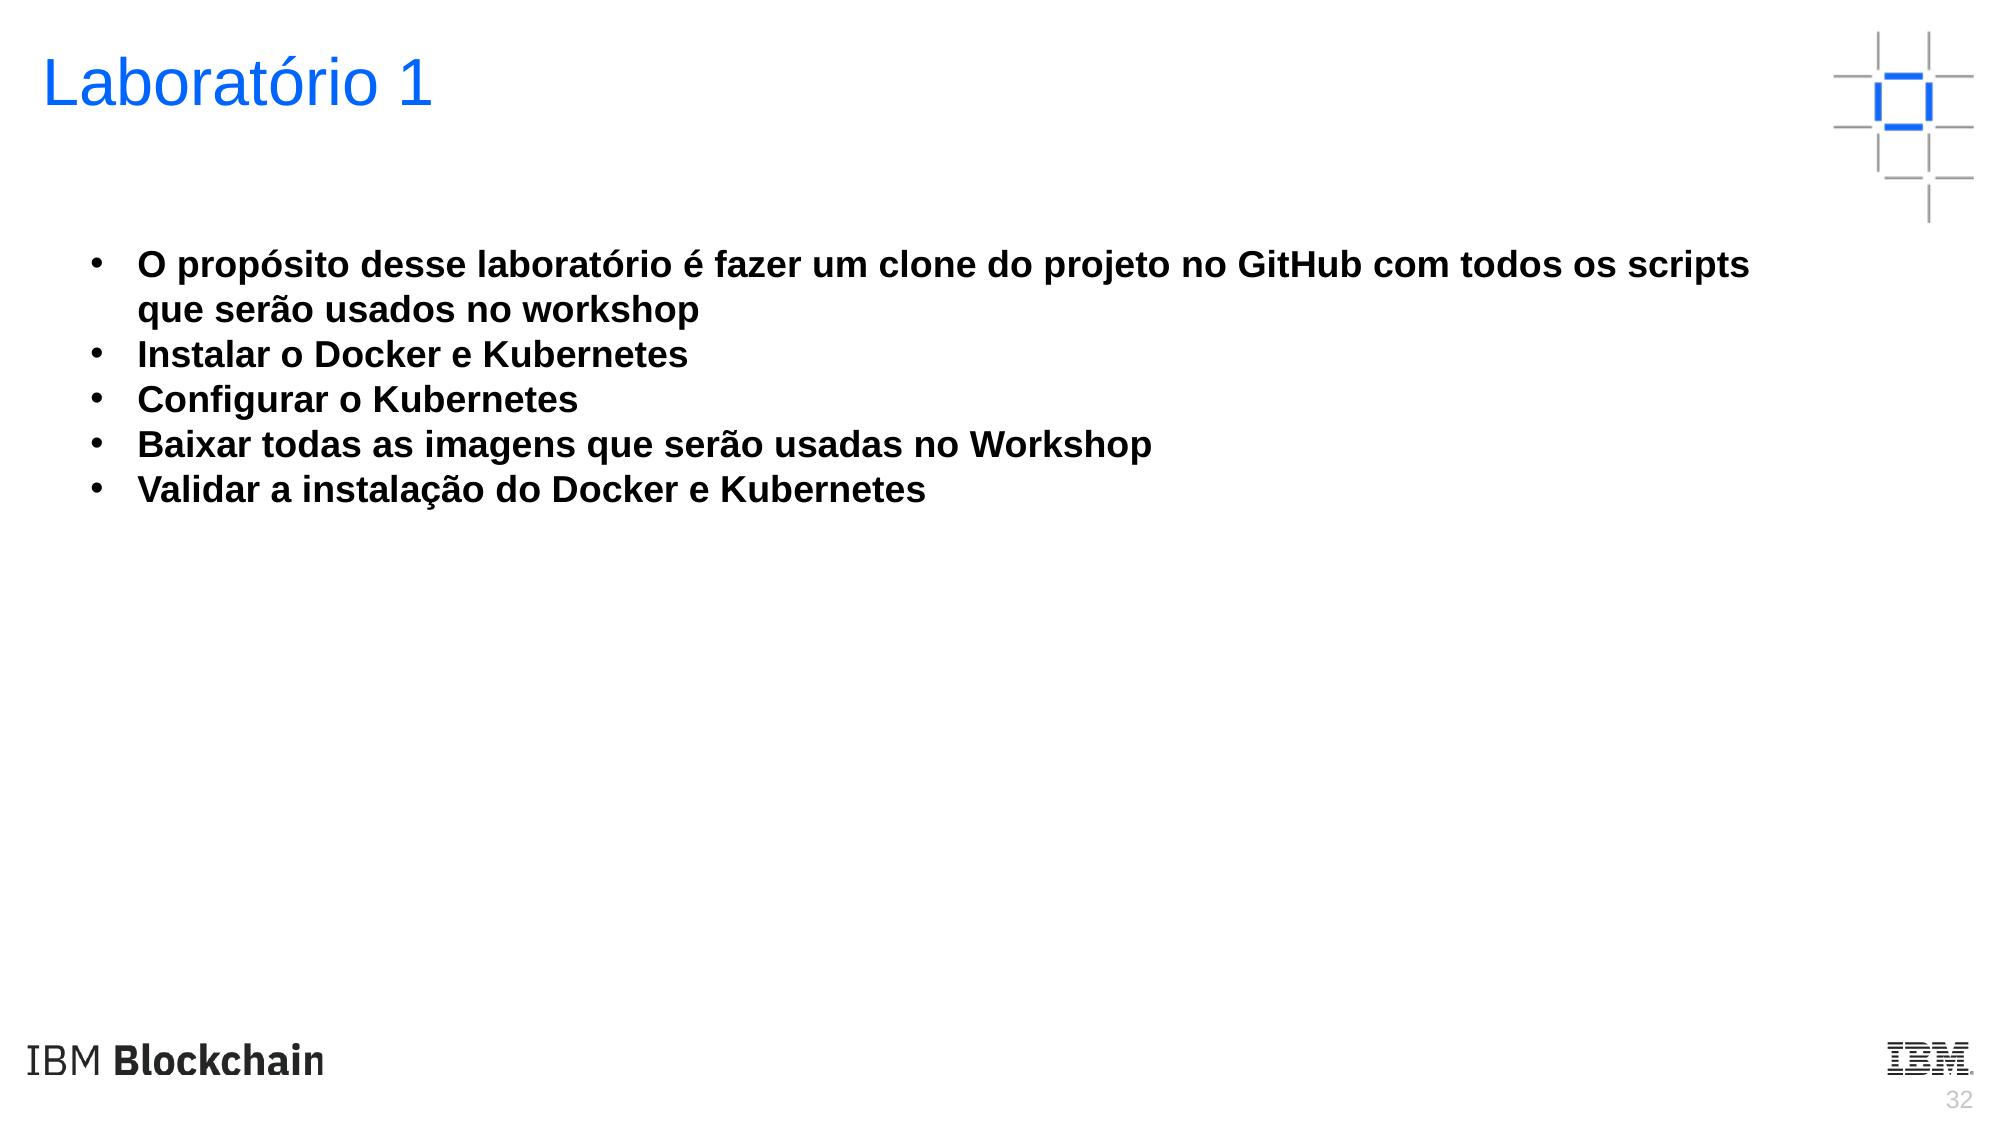

Laboratório 1

O propósito desse laboratório é fazer um clone do projeto no GitHub com todos os scripts que serão usados no workshop
Instalar o Docker e Kubernetes
Configurar o Kubernetes
Baixar todas as imagens que serão usadas no Workshop
Validar a instalação do Docker e Kubernetes